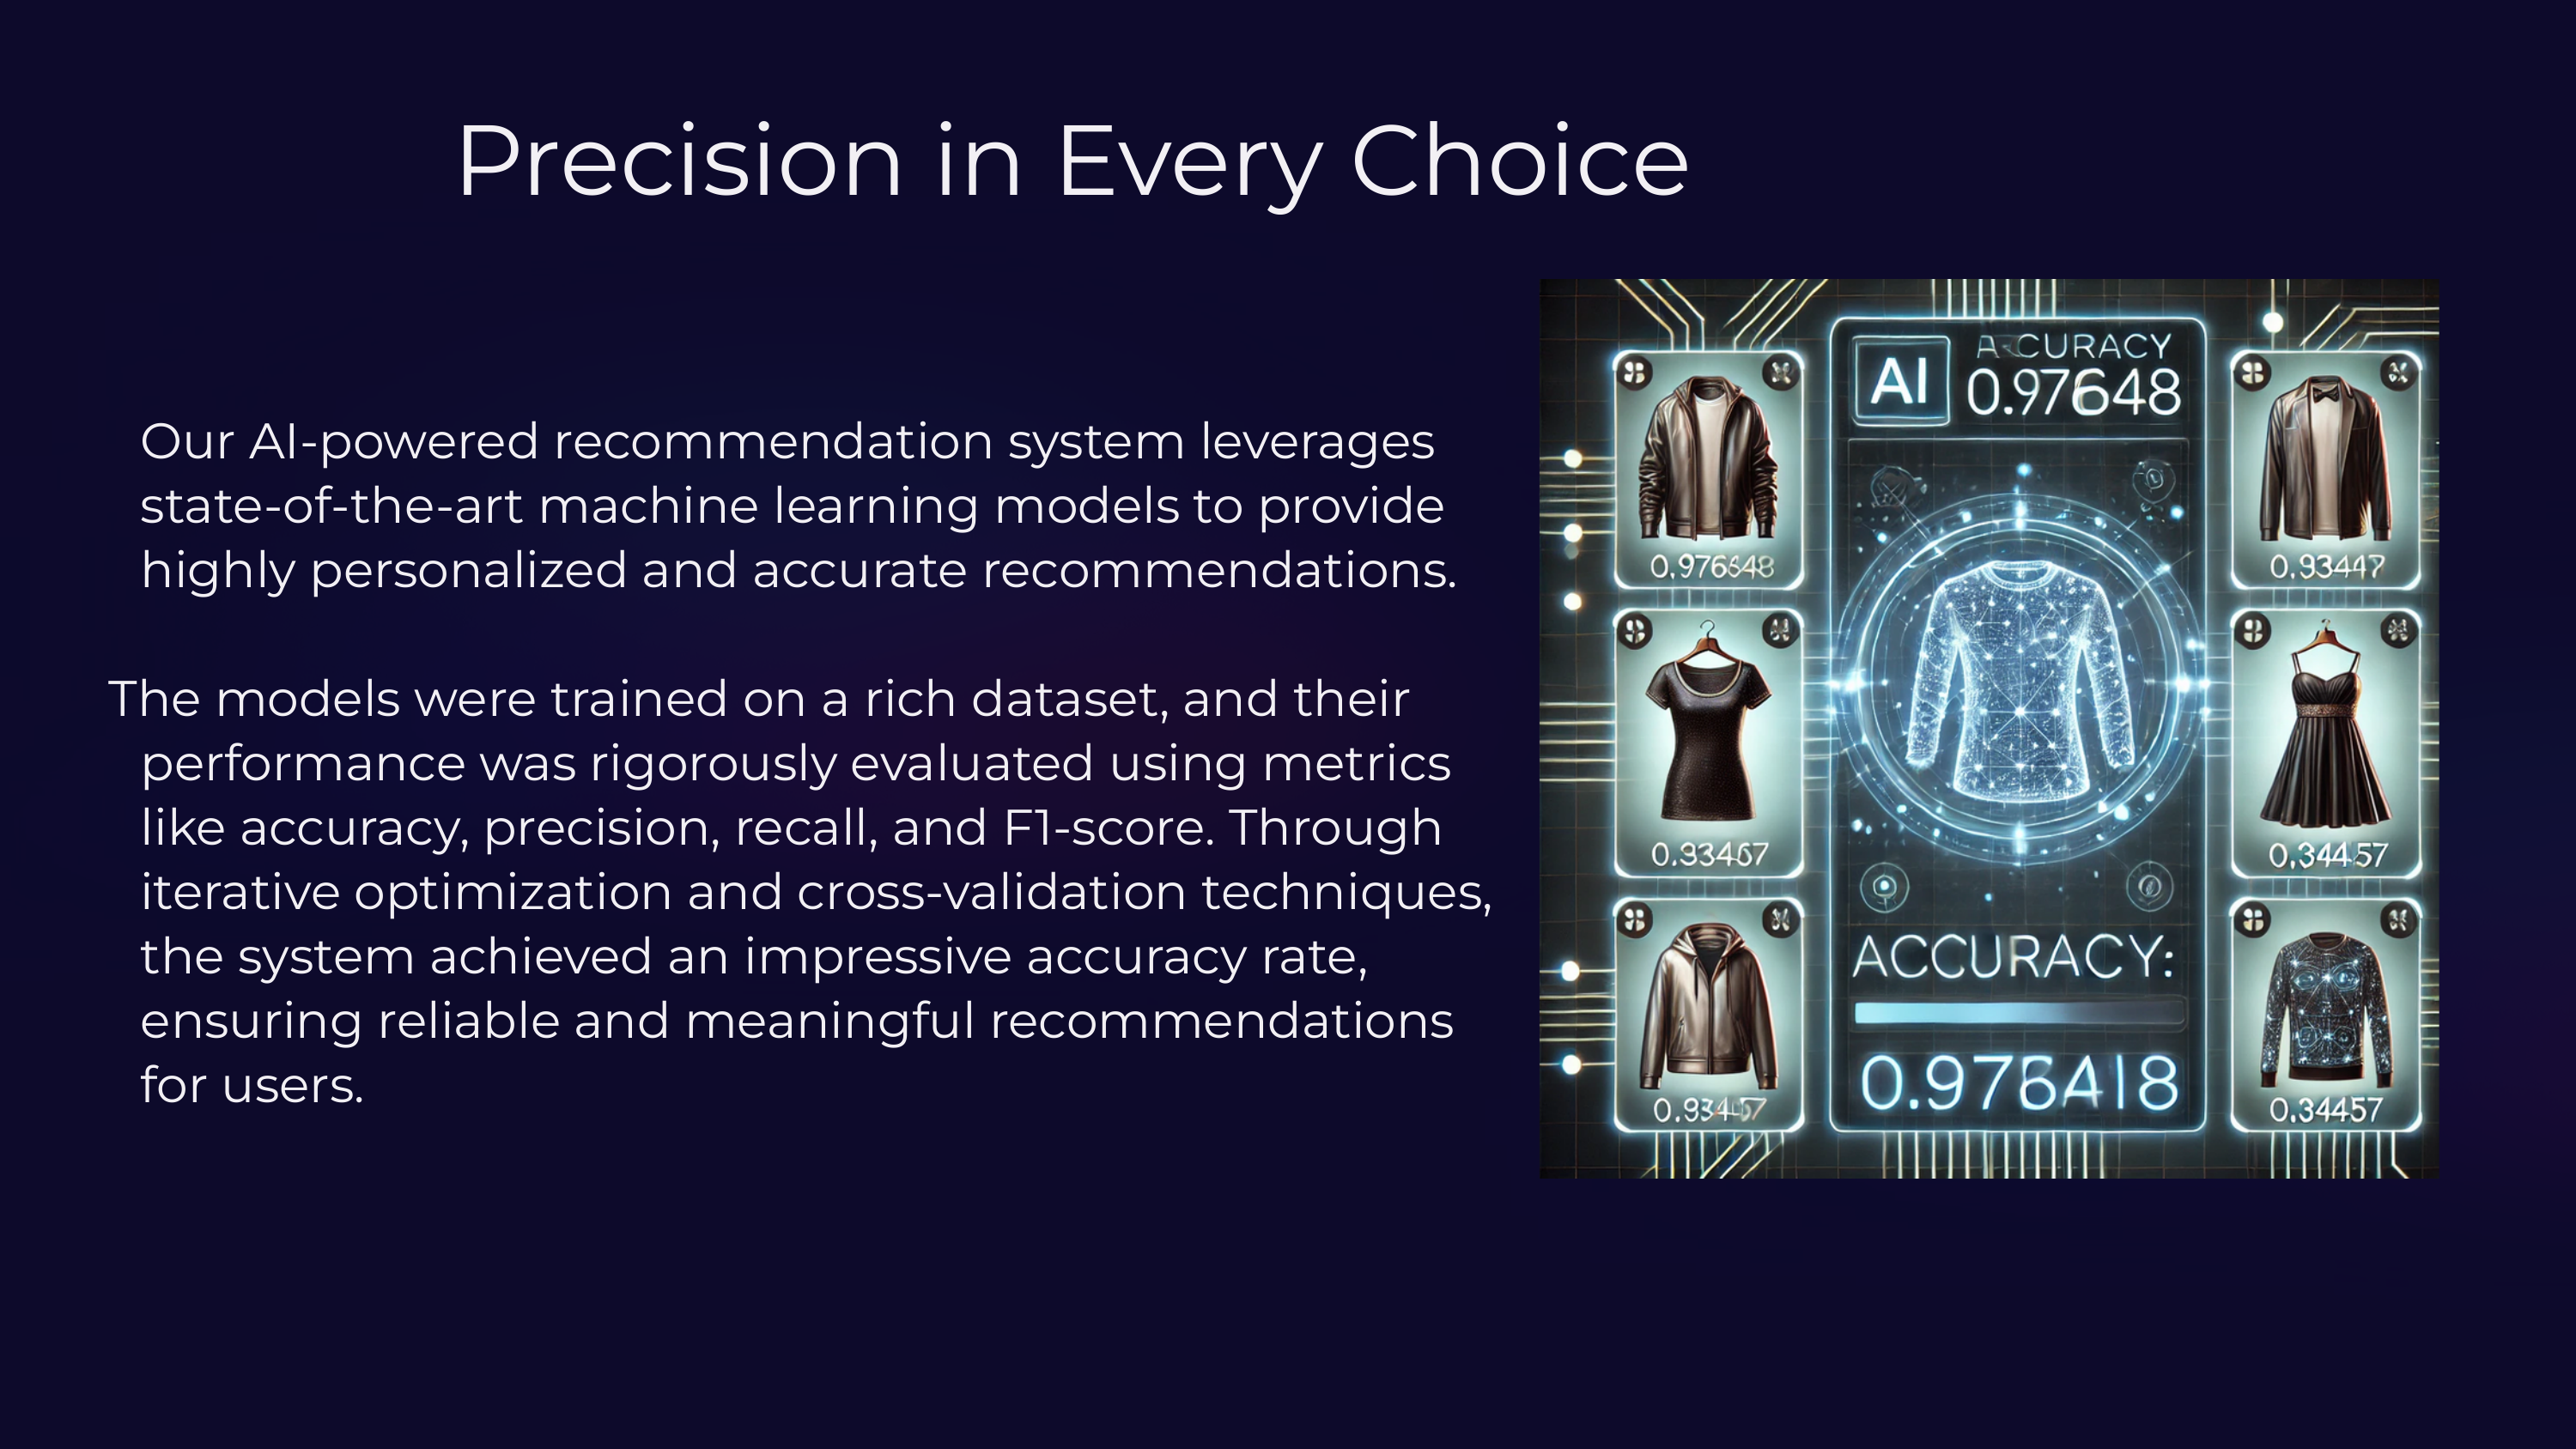

Precision in Every Choice

Our AI-powered recommendation system leverages state-of-the-art machine learning models to provide highly personalized and accurate recommendations.

The models were trained on a rich dataset, and their performance was rigorously evaluated using metrics like accuracy, precision, recall, and F1-score. Through iterative optimization and cross-validation techniques, the system achieved an impressive accuracy rate, ensuring reliable and meaningful recommendations for users.